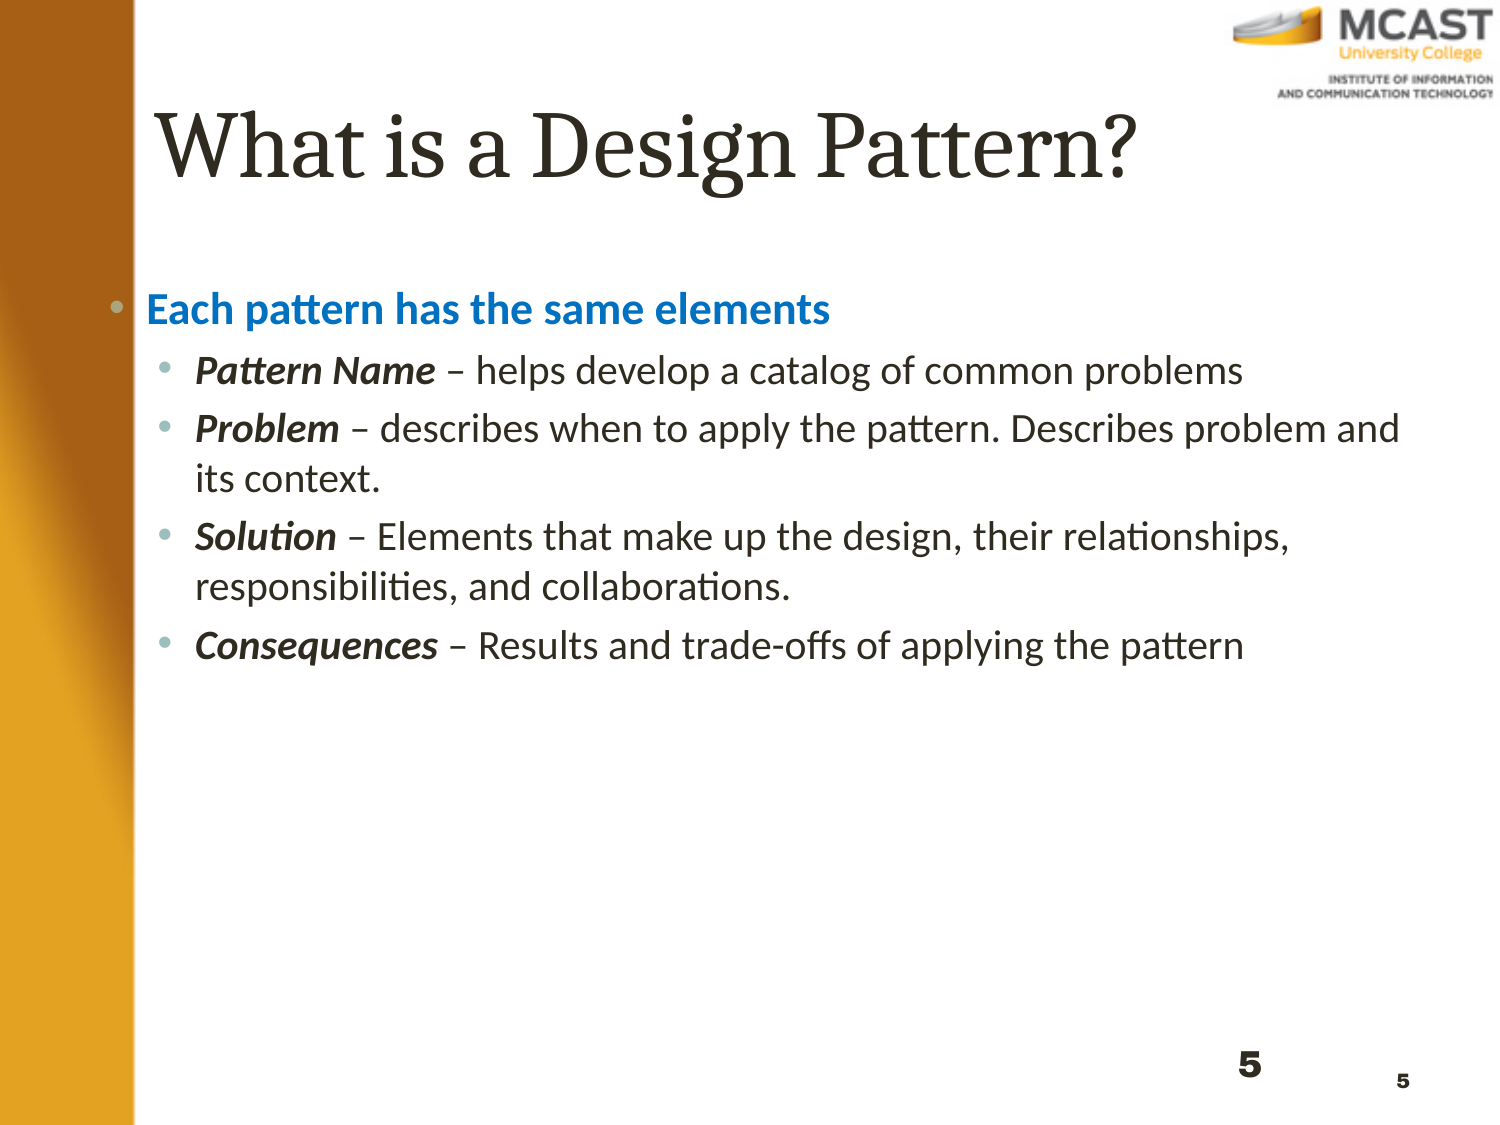

# What is a Design Pattern?

Each pattern has the same elements
Pattern Name – helps develop a catalog of common problems
Problem – describes when to apply the pattern. Describes problem and its context.
Solution – Elements that make up the design, their relationships, responsibilities, and collaborations.
Consequences – Results and trade-offs of applying the pattern

5
5